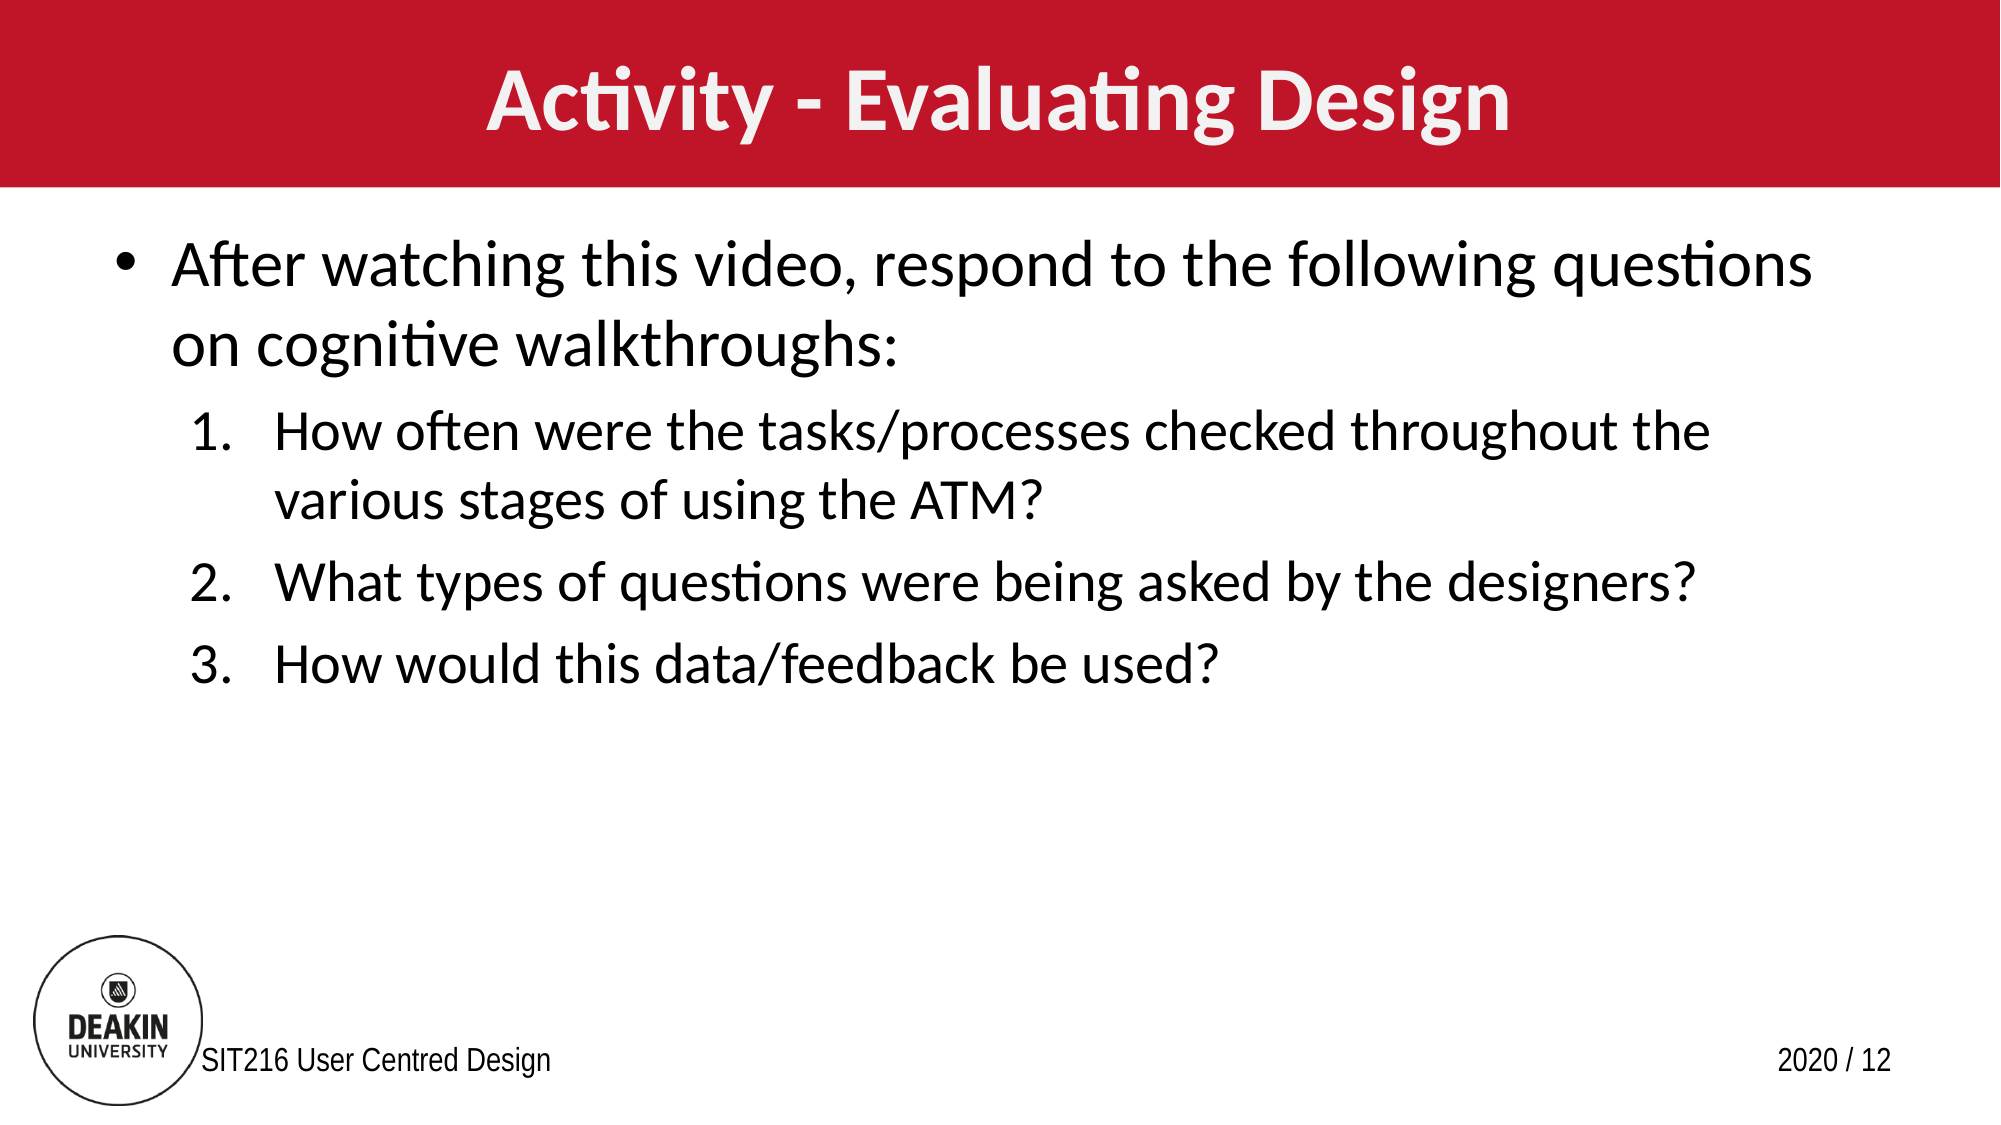

# Activity - Evaluating Design
After watching this video, respond to the following questions on cognitive walkthroughs:
How often were the tasks/processes checked throughout the various stages of using the ATM?
What types of questions were being asked by the designers?
How would this data/feedback be used?